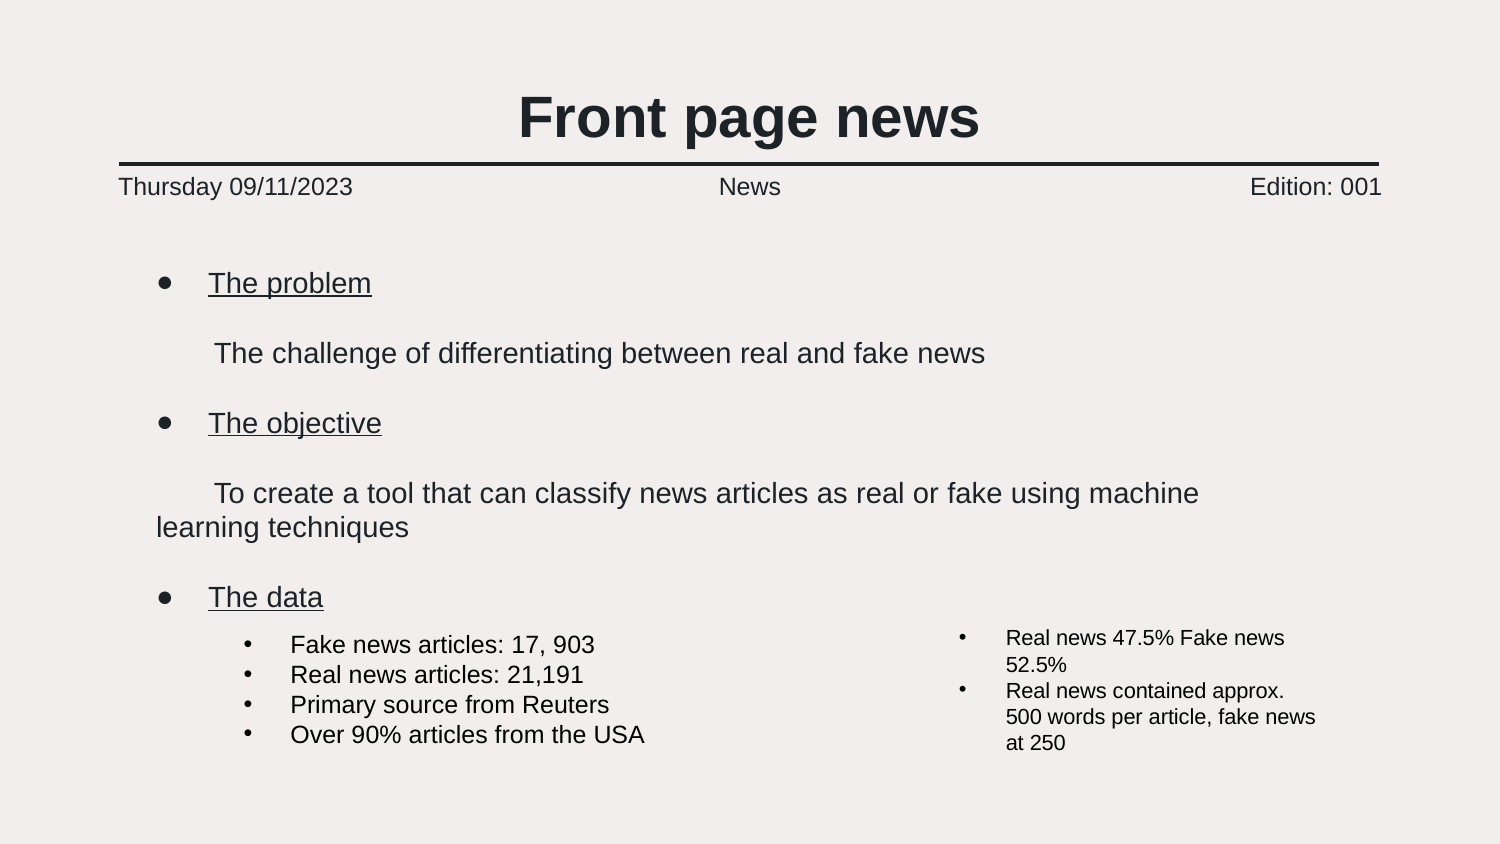

# Front page news
Thursday 09/11/2023
News

Edition: 001
The problem

       The challenge of differentiating between real and fake news

The objective

       To create a tool that can classify news articles as real or fake using machine  	learning techniques

The data

Real news 47.5% Fake news 52.5%
Real news contained approx. 500 words per article, fake news at 250
Fake news articles: 17, 903
Real news articles: 21,191
Primary source from Reuters
Over 90% articles from the USA